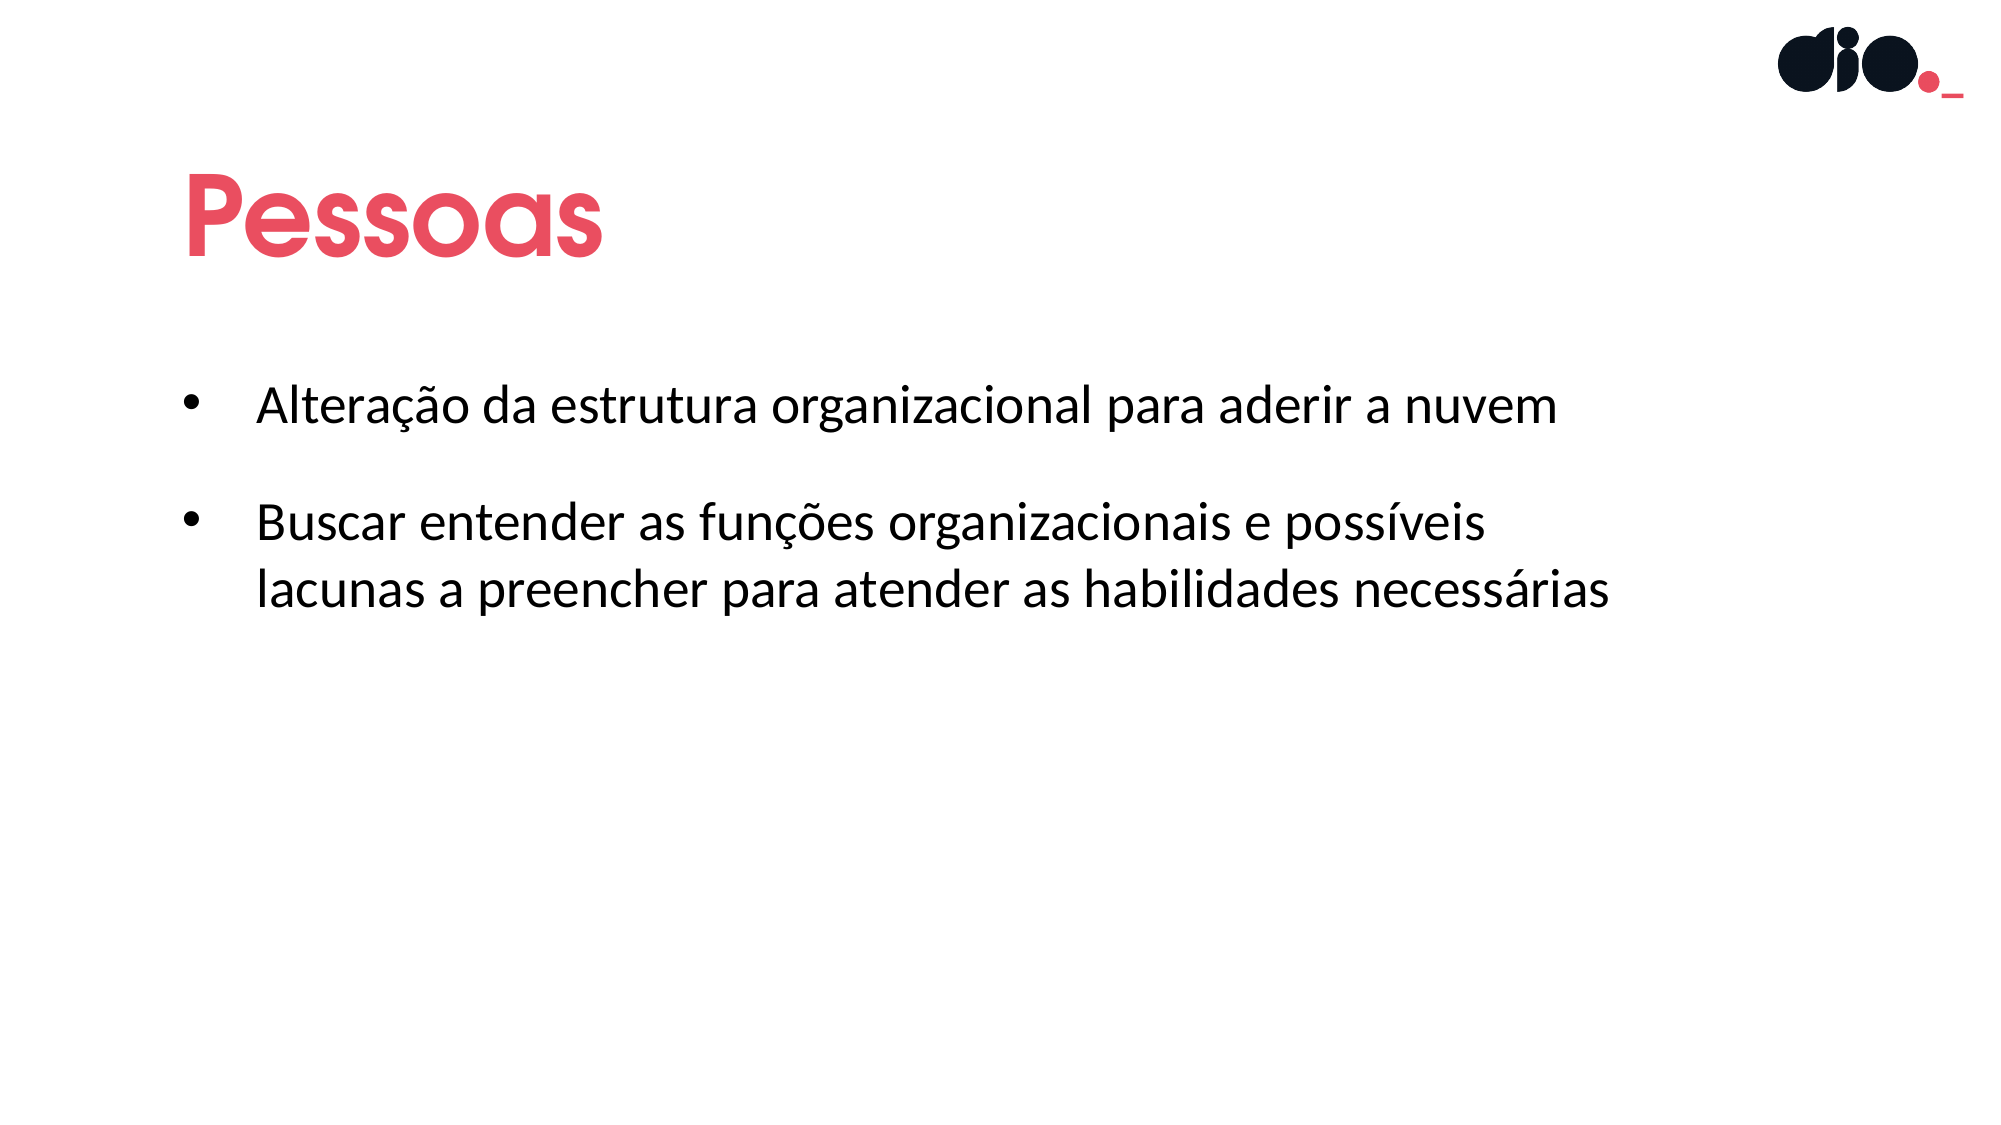

Pessoas
Alteração da estrutura organizacional para aderir a nuvem
Buscar entender as funções organizacionais e possíveis lacunas a preencher para atender as habilidades necessárias